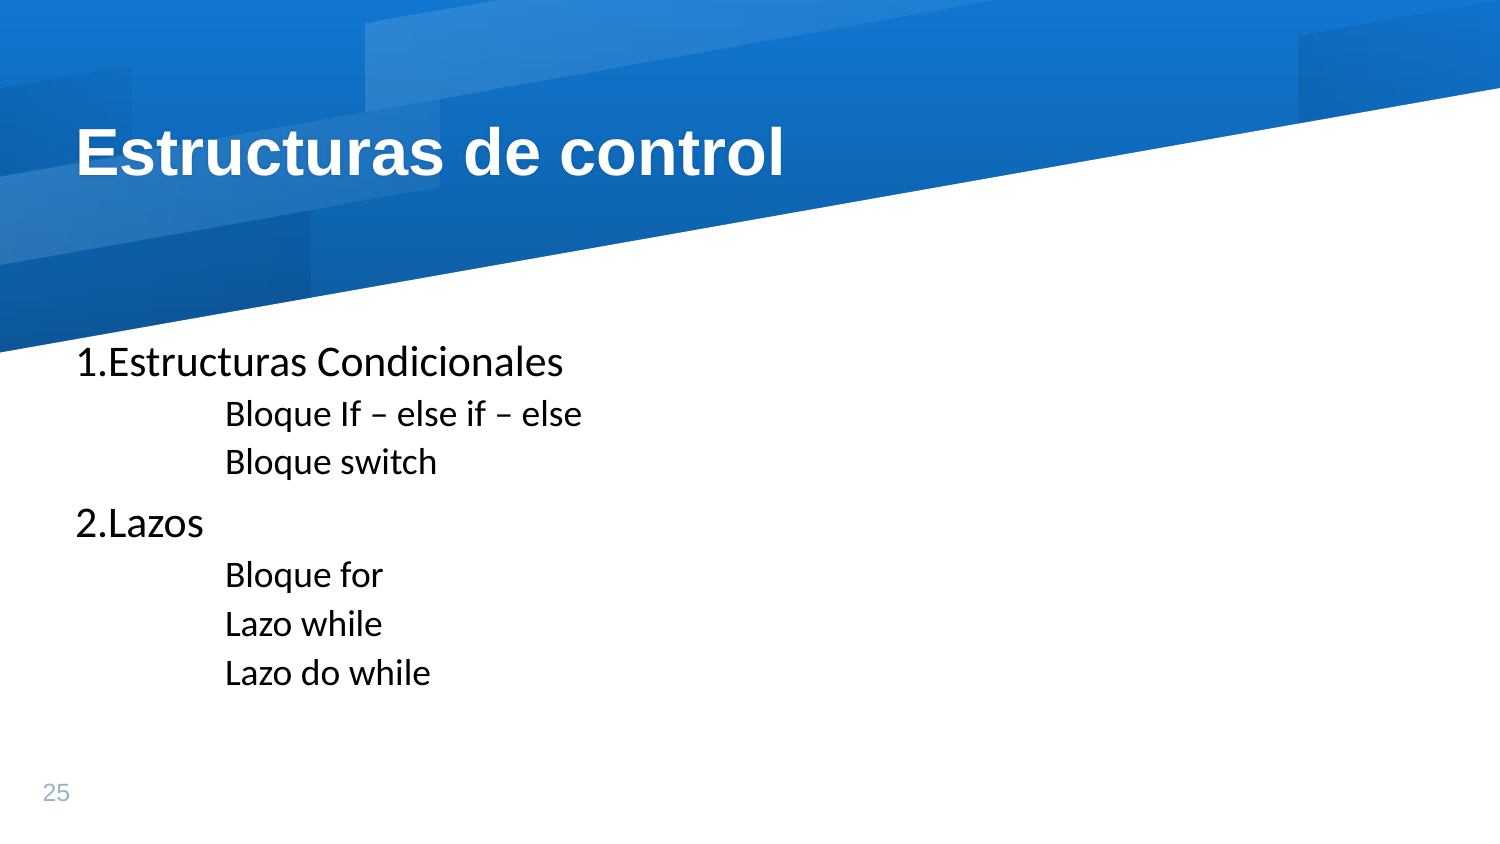

# Estructuras de control
Estructuras Condicionales
Bloque If – else if – else
Bloque switch
Lazos
Bloque for
Lazo while
Lazo do while
25